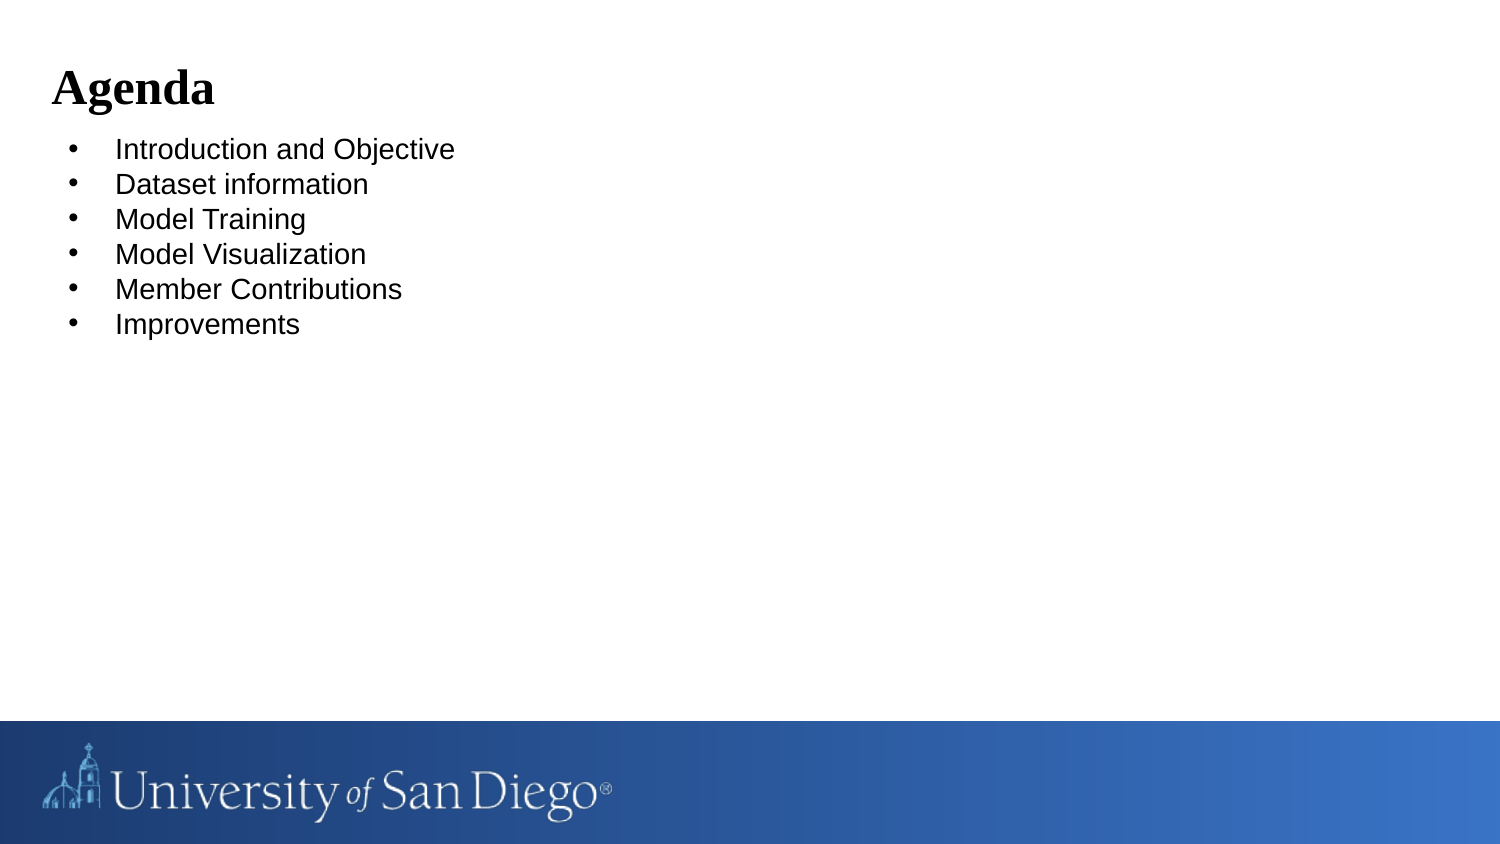

Agenda
Introduction and Objective
Dataset information
Model Training
Model Visualization
Member Contributions
Improvements